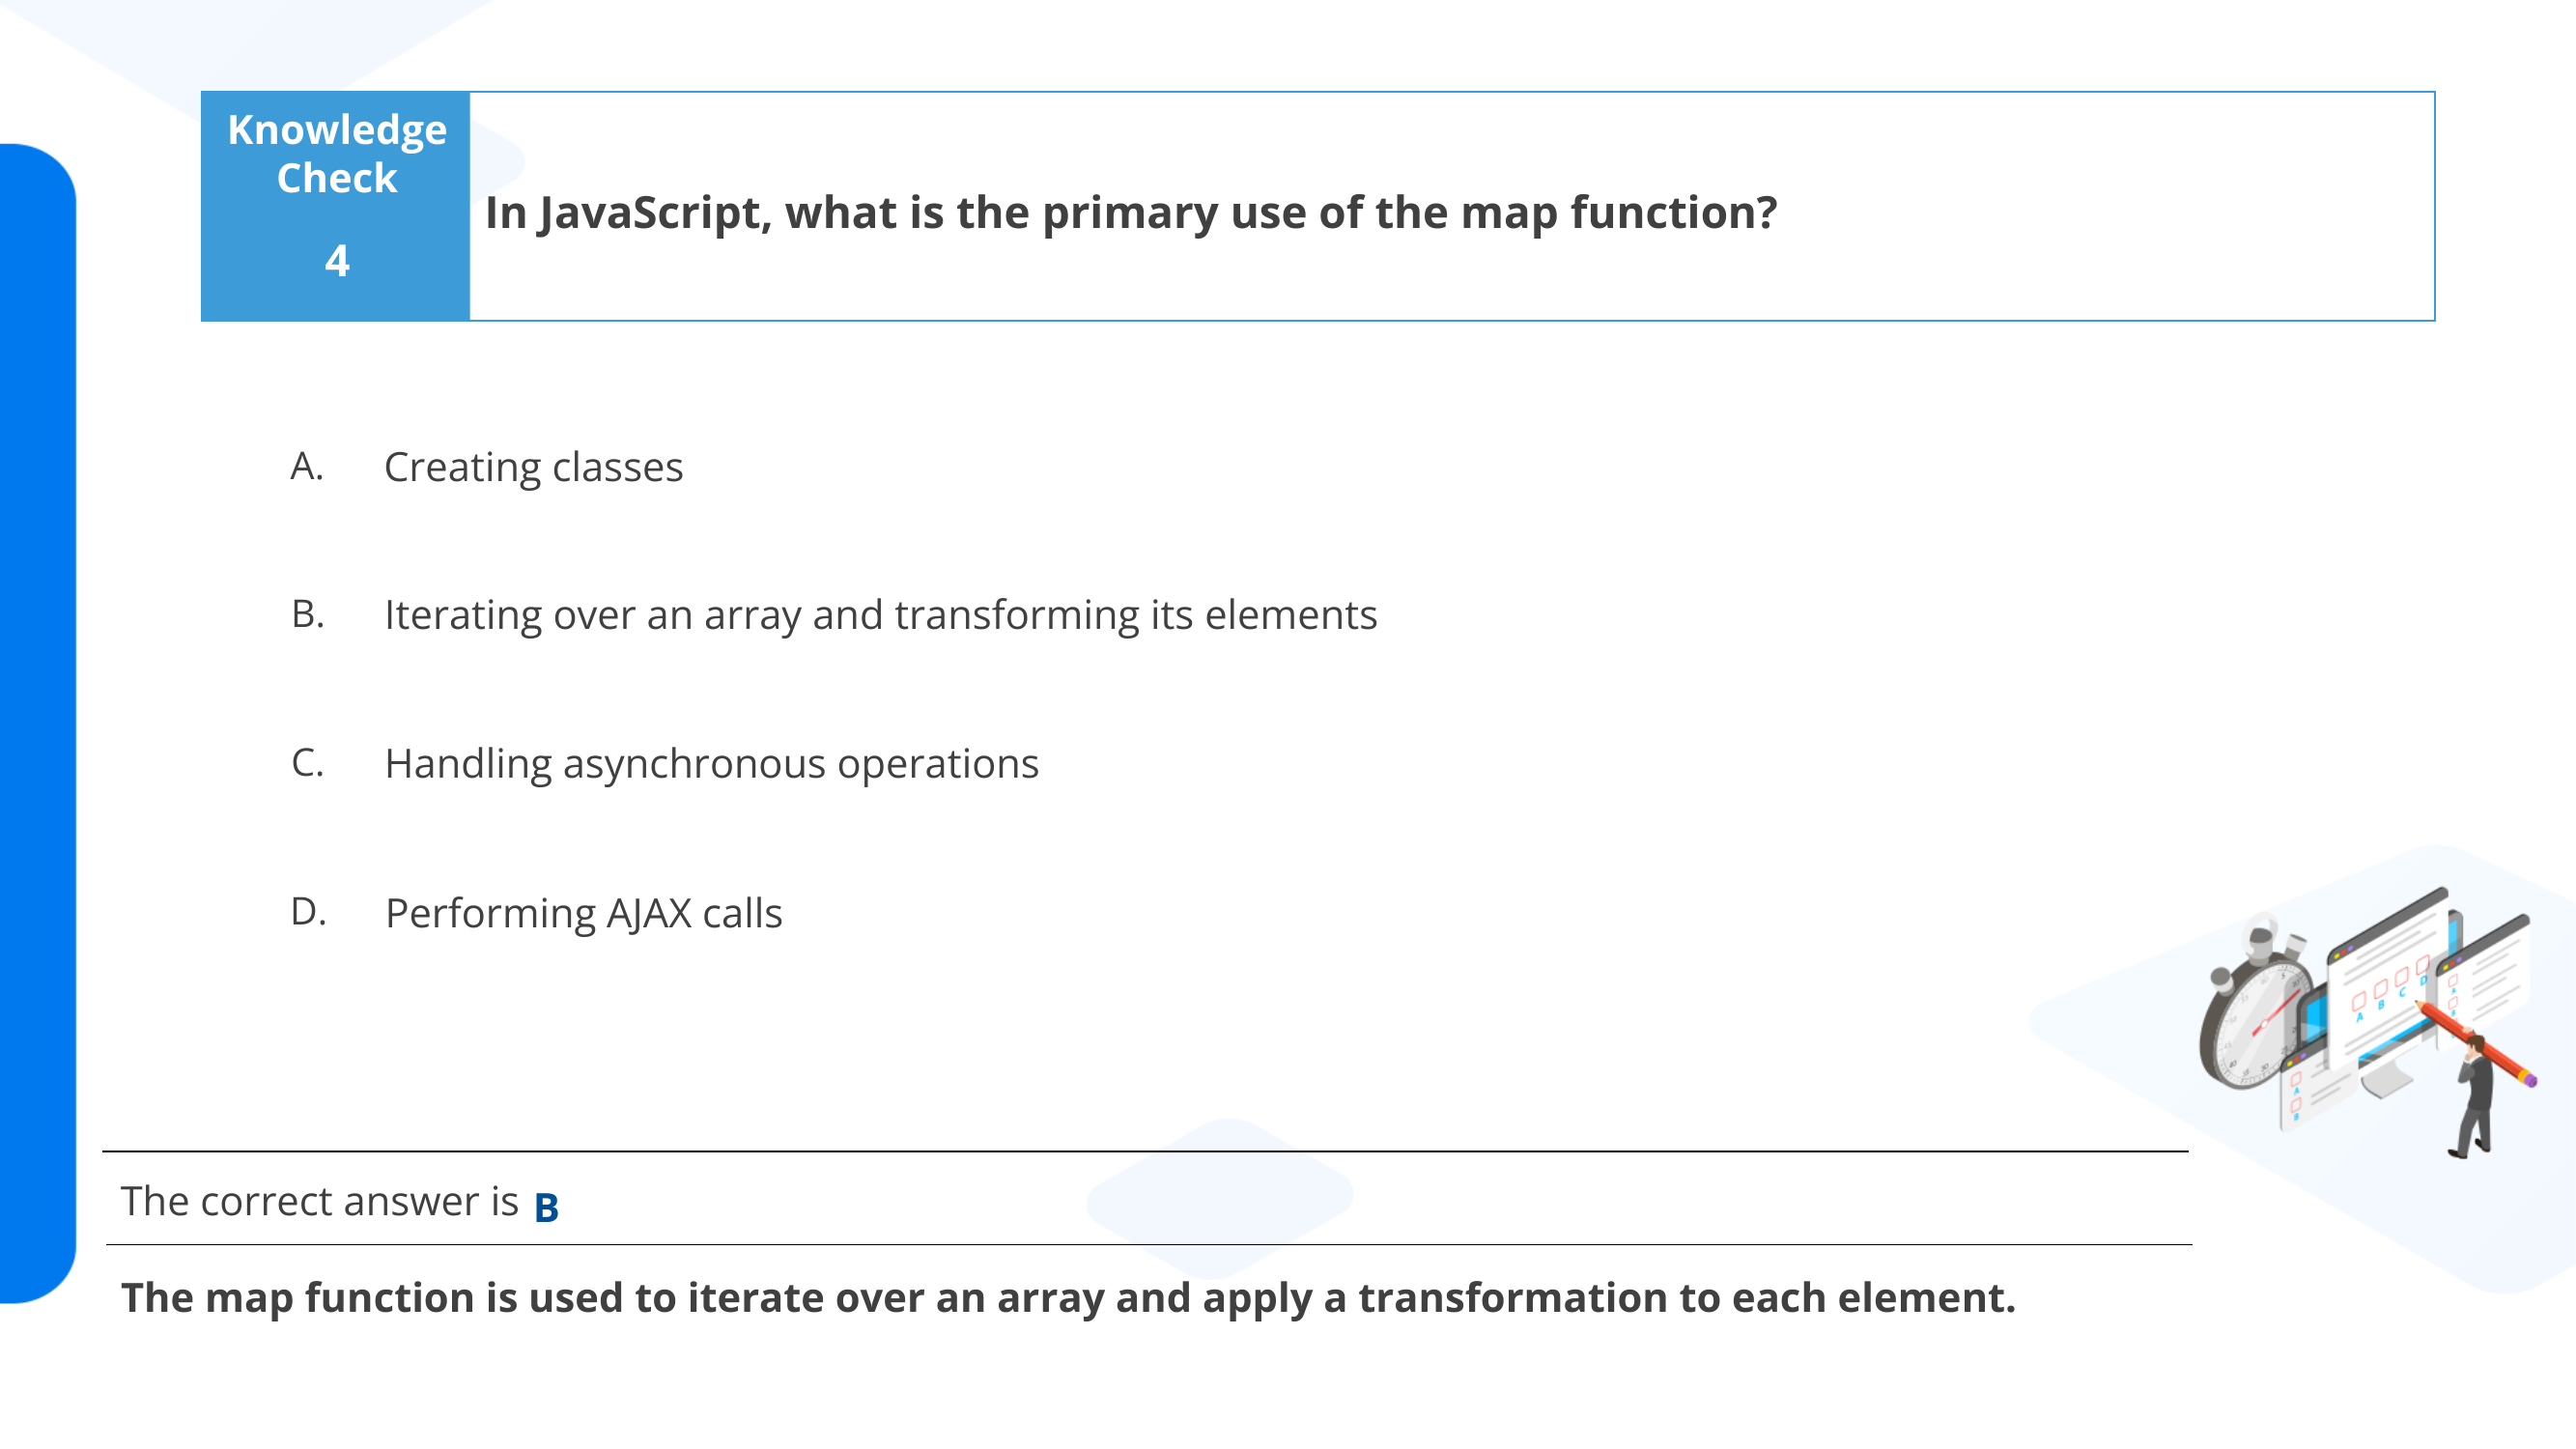

In JavaScript, what is the primary use of the map function?
4
Creating classes
Iterating over an array and transforming its elements
Handling asynchronous operations
Performing AJAX calls
B
The map function is used to iterate over an array and apply a transformation to each element.